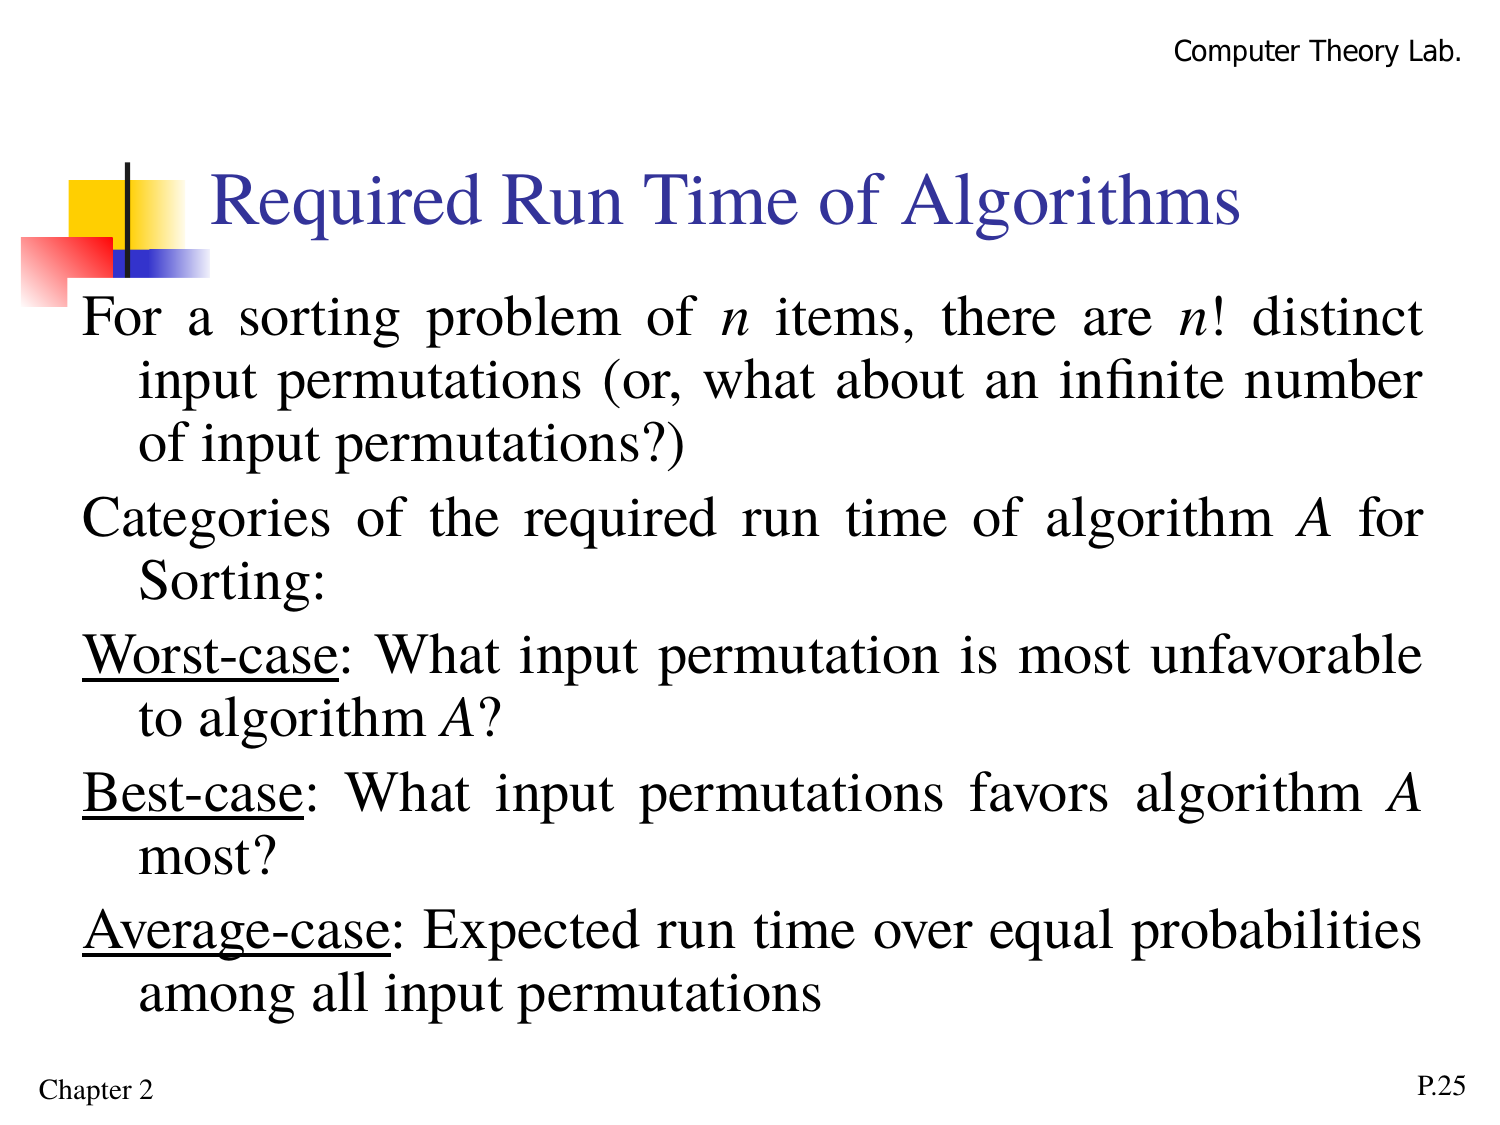

# Required Run Time of Algorithms
For a sorting problem of n items, there are n! distinct input permutations (or, what about an infinite number of input permutations?)
Categories of the required run time of algorithm A for Sorting:
Worst-case: What input permutation is most unfavorable to algorithm A?
Best-case: What input permutations favors algorithm A most?
Average-case: Expected run time over equal probabilities among all input permutations

Chapter 2
P.25